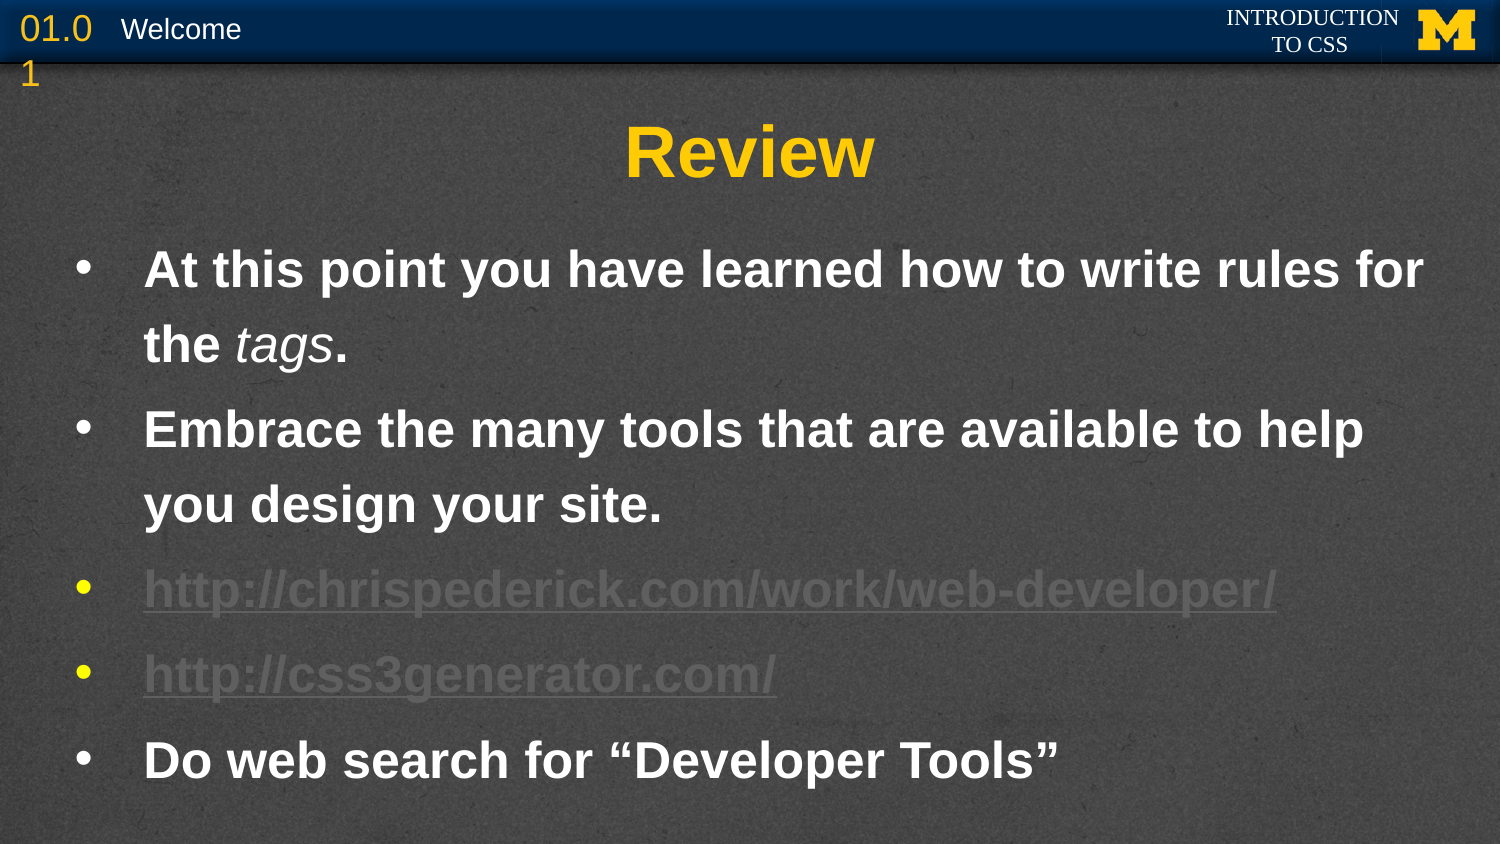

# Review
At this point you have learned how to write rules for the tags.
Embrace the many tools that are available to help you design your site.
http://chrispederick.com/work/web-developer/
http://css3generator.com/
Do web search for “Developer Tools”